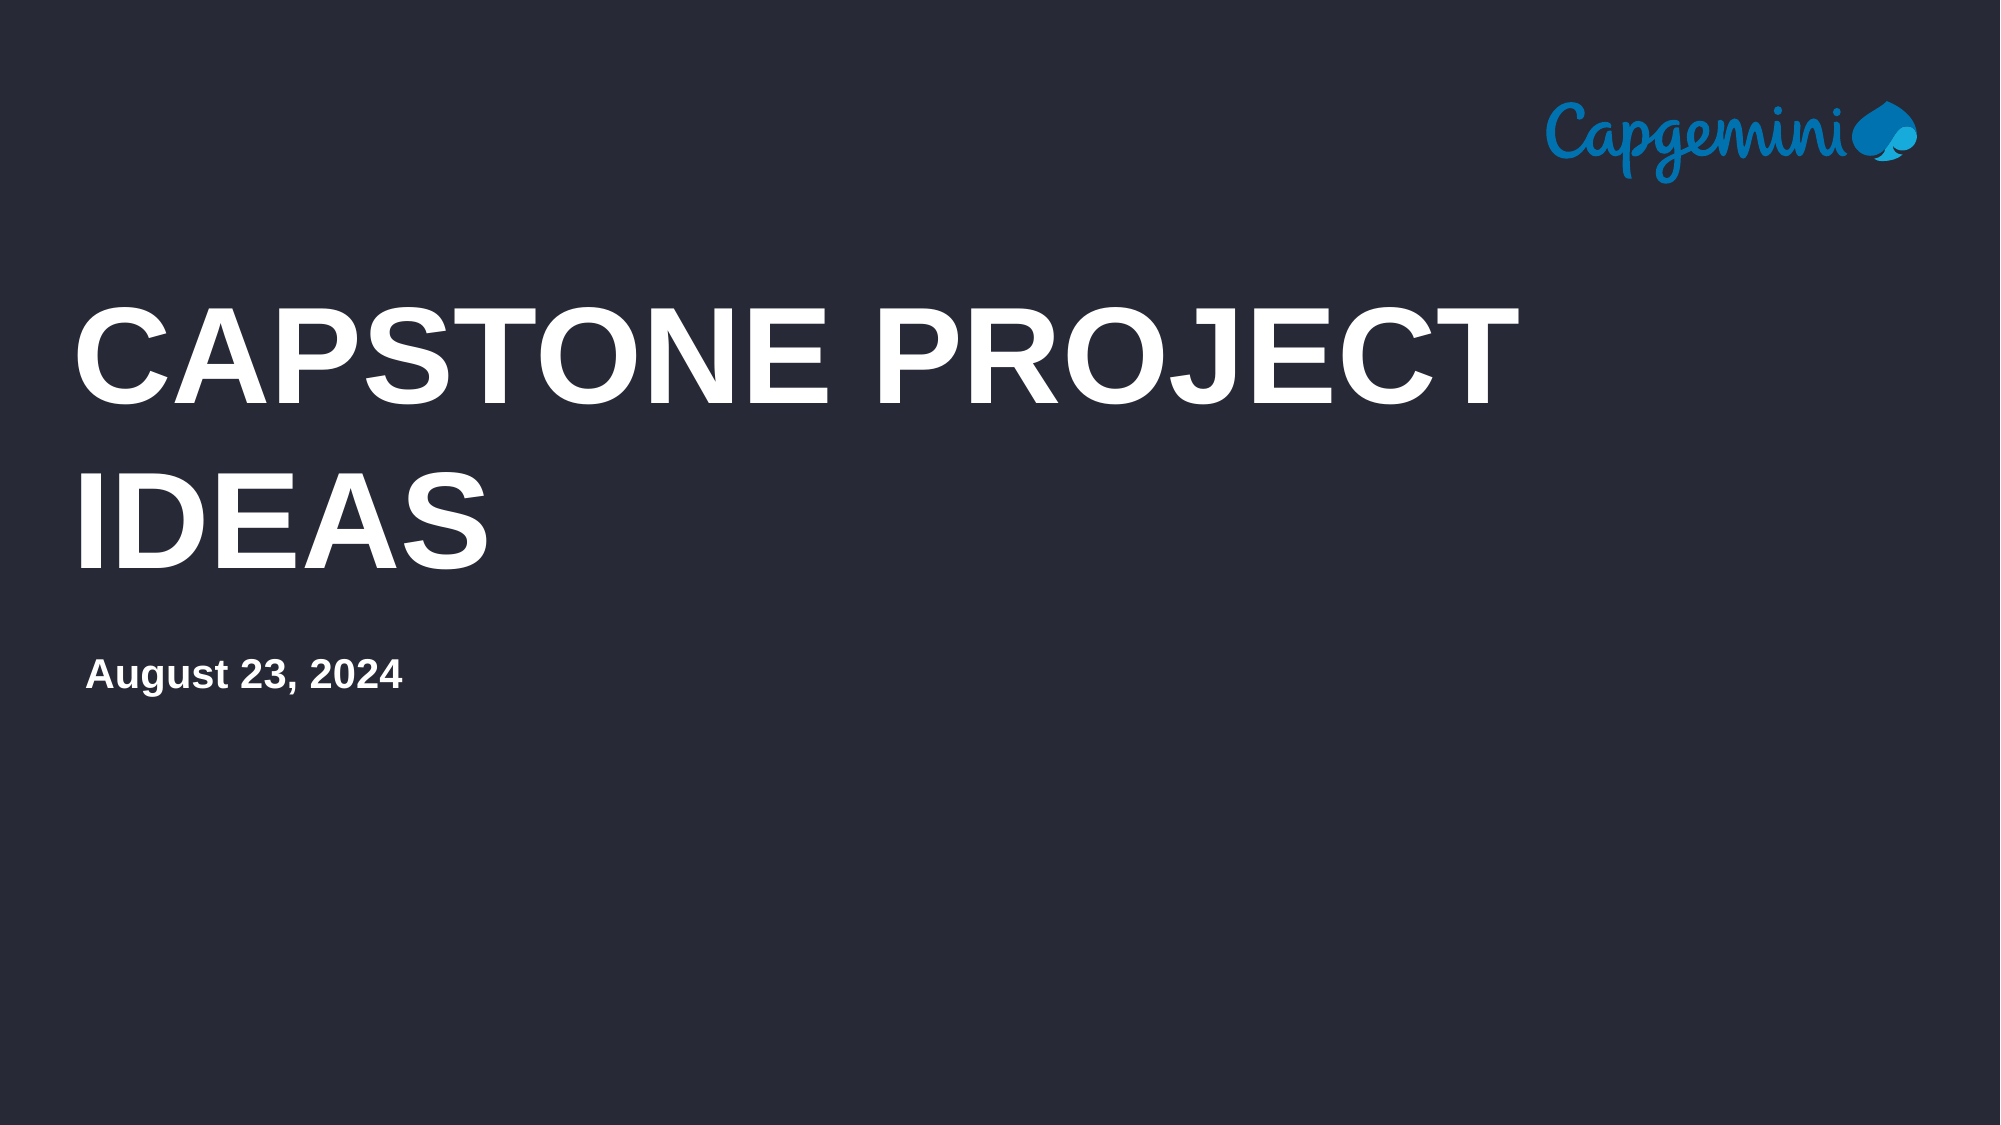

# Capstone Project ideas
August 23, 2024